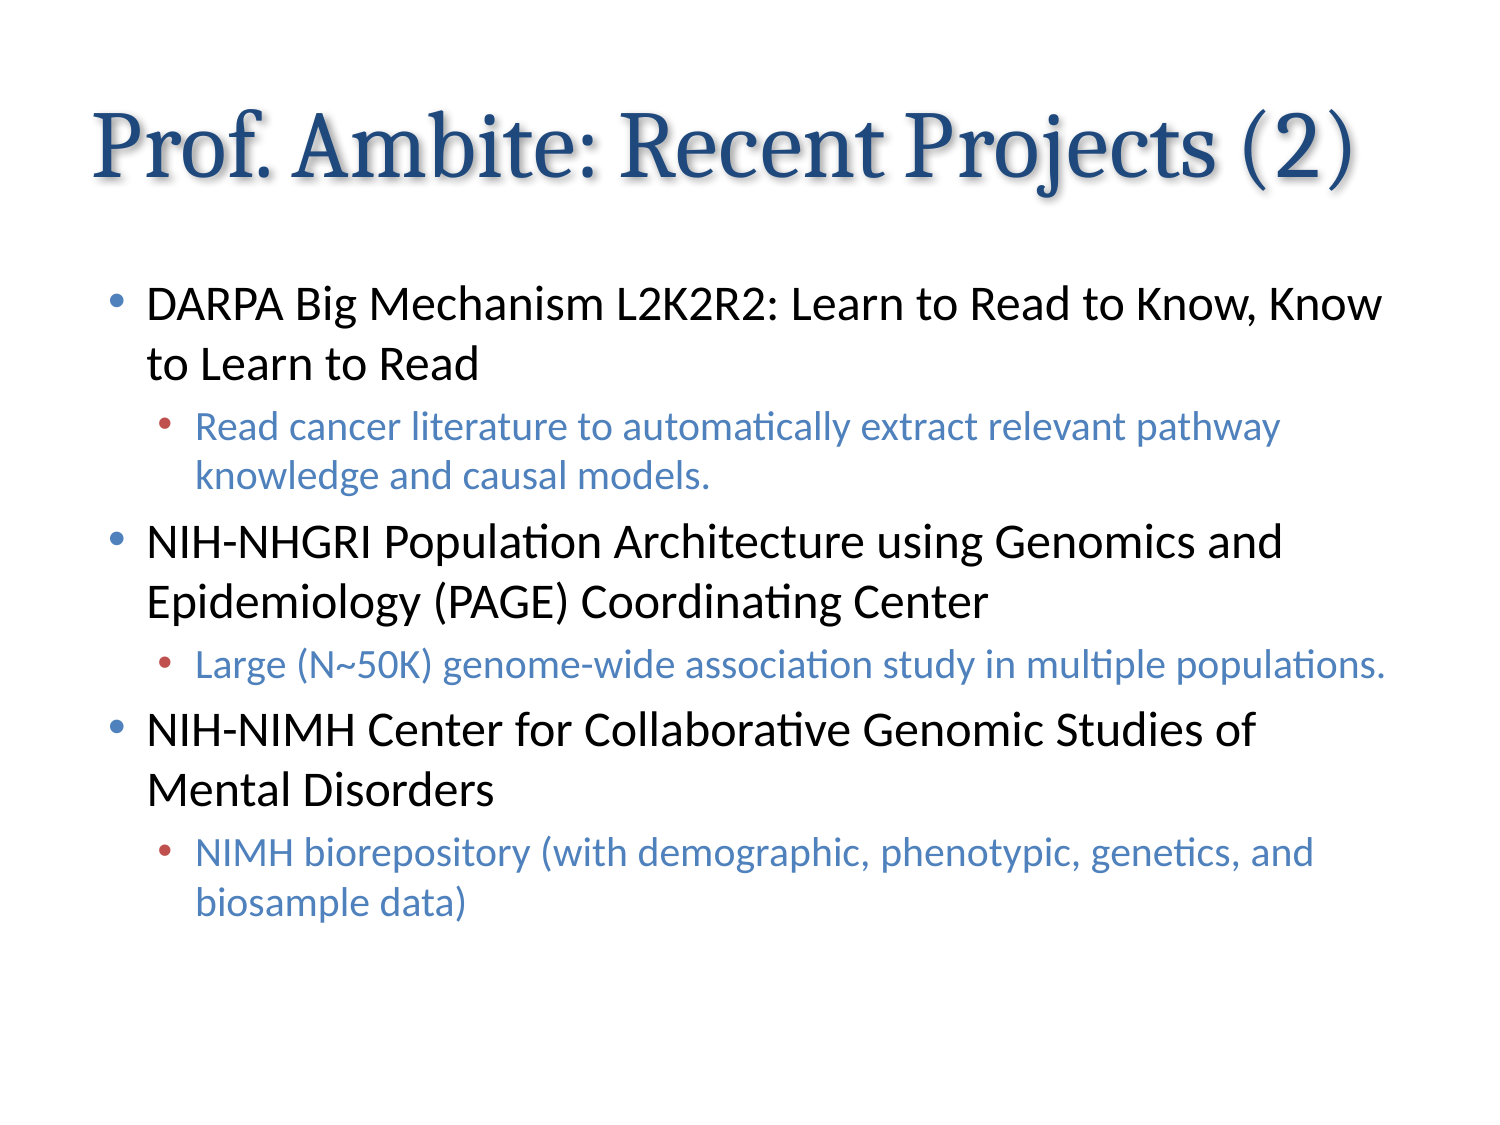

# Prof. Ambite: Recent Projects (2)
DARPA Big Mechanism L2K2R2: Learn to Read to Know, Know to Learn to Read
Read cancer literature to automatically extract relevant pathway knowledge and causal models.
NIH-NHGRI Population Architecture using Genomics and Epidemiology (PAGE) Coordinating Center
Large (N~50K) genome-wide association study in multiple populations.
NIH-NIMH Center for Collaborative Genomic Studies of Mental Disorders
NIMH biorepository (with demographic, phenotypic, genetics, and biosample data)